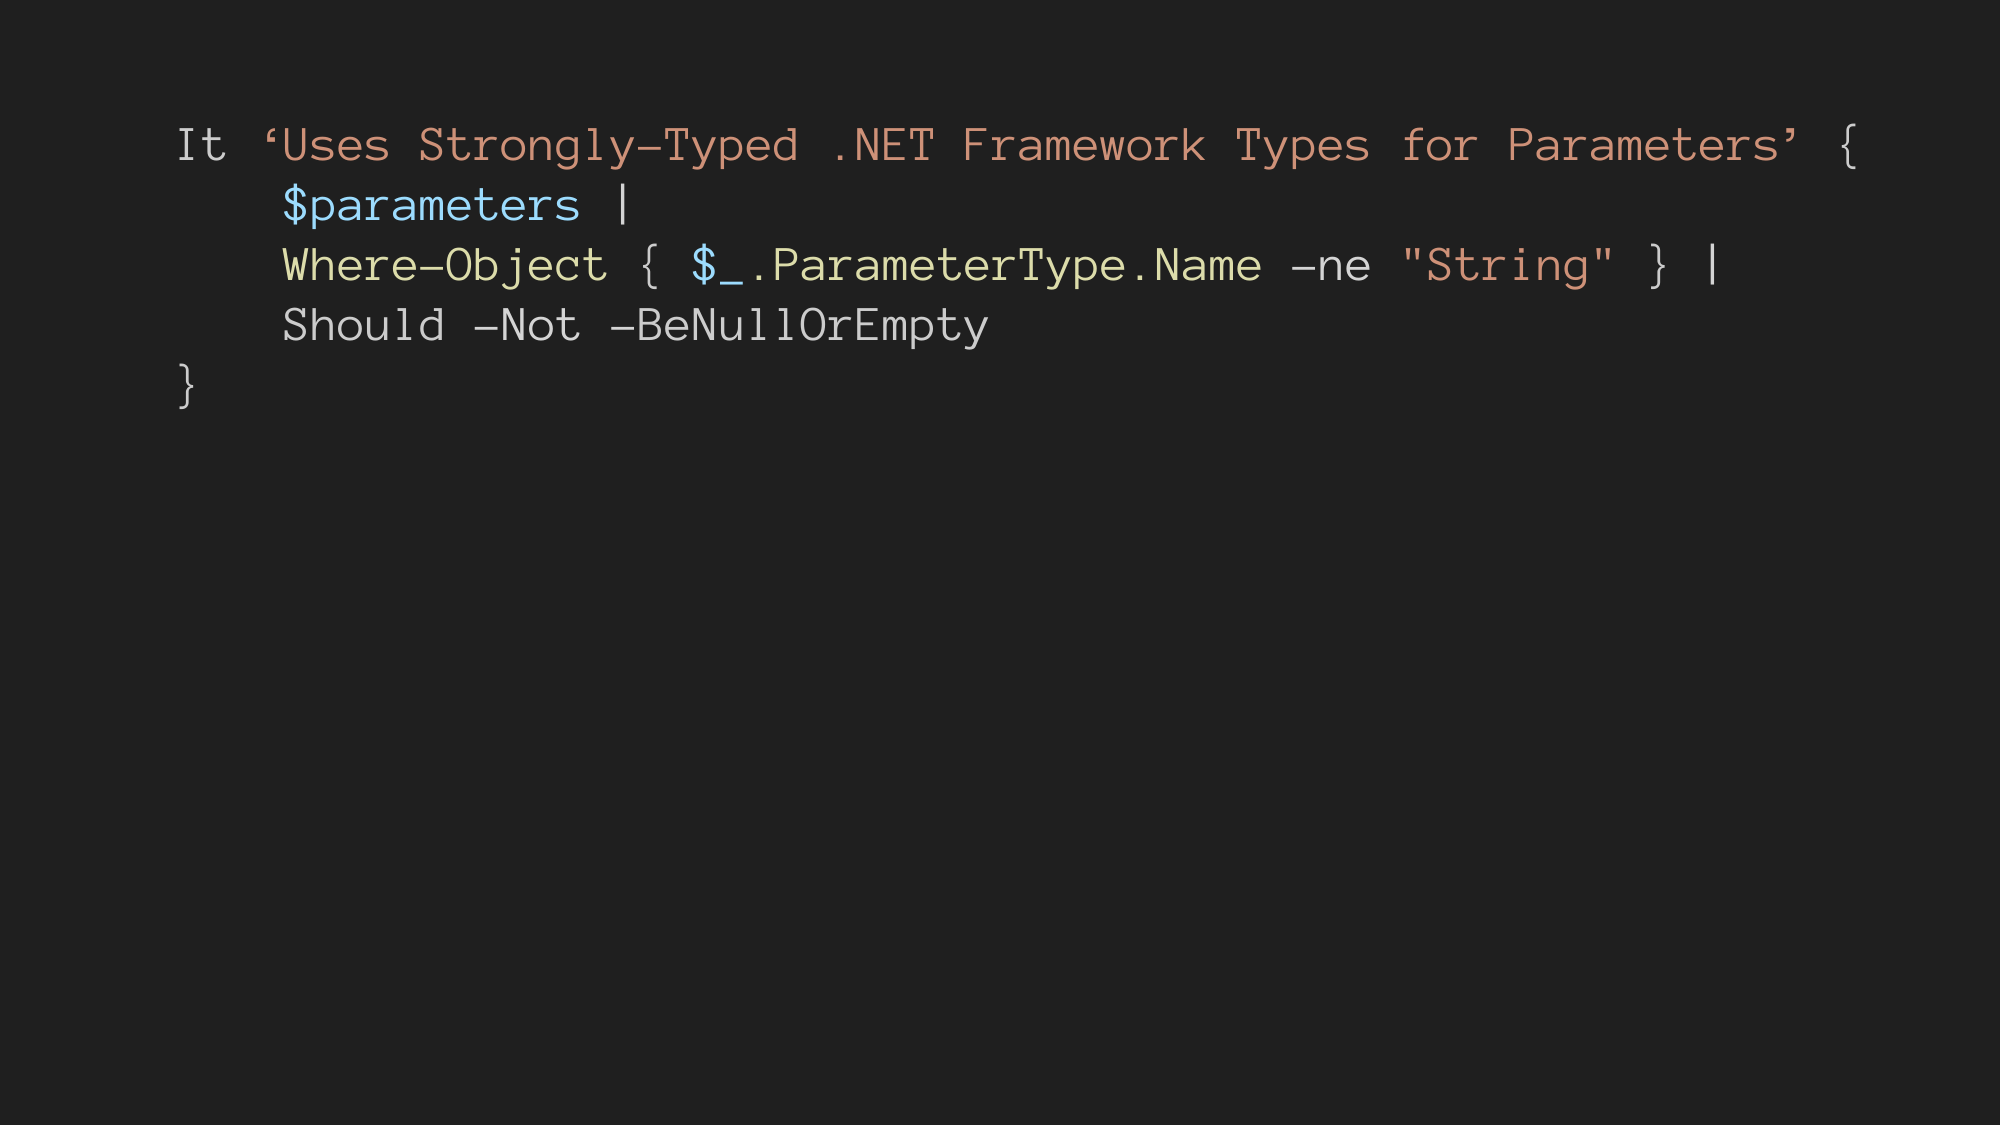

It ‘Uses Strongly-Typed .NET Framework Types for Parameters’ {
    $parameters |
    Where-Object { $_.ParameterType.Name -ne "String" } |
    Should -Not -BeNullOrEmpty
}